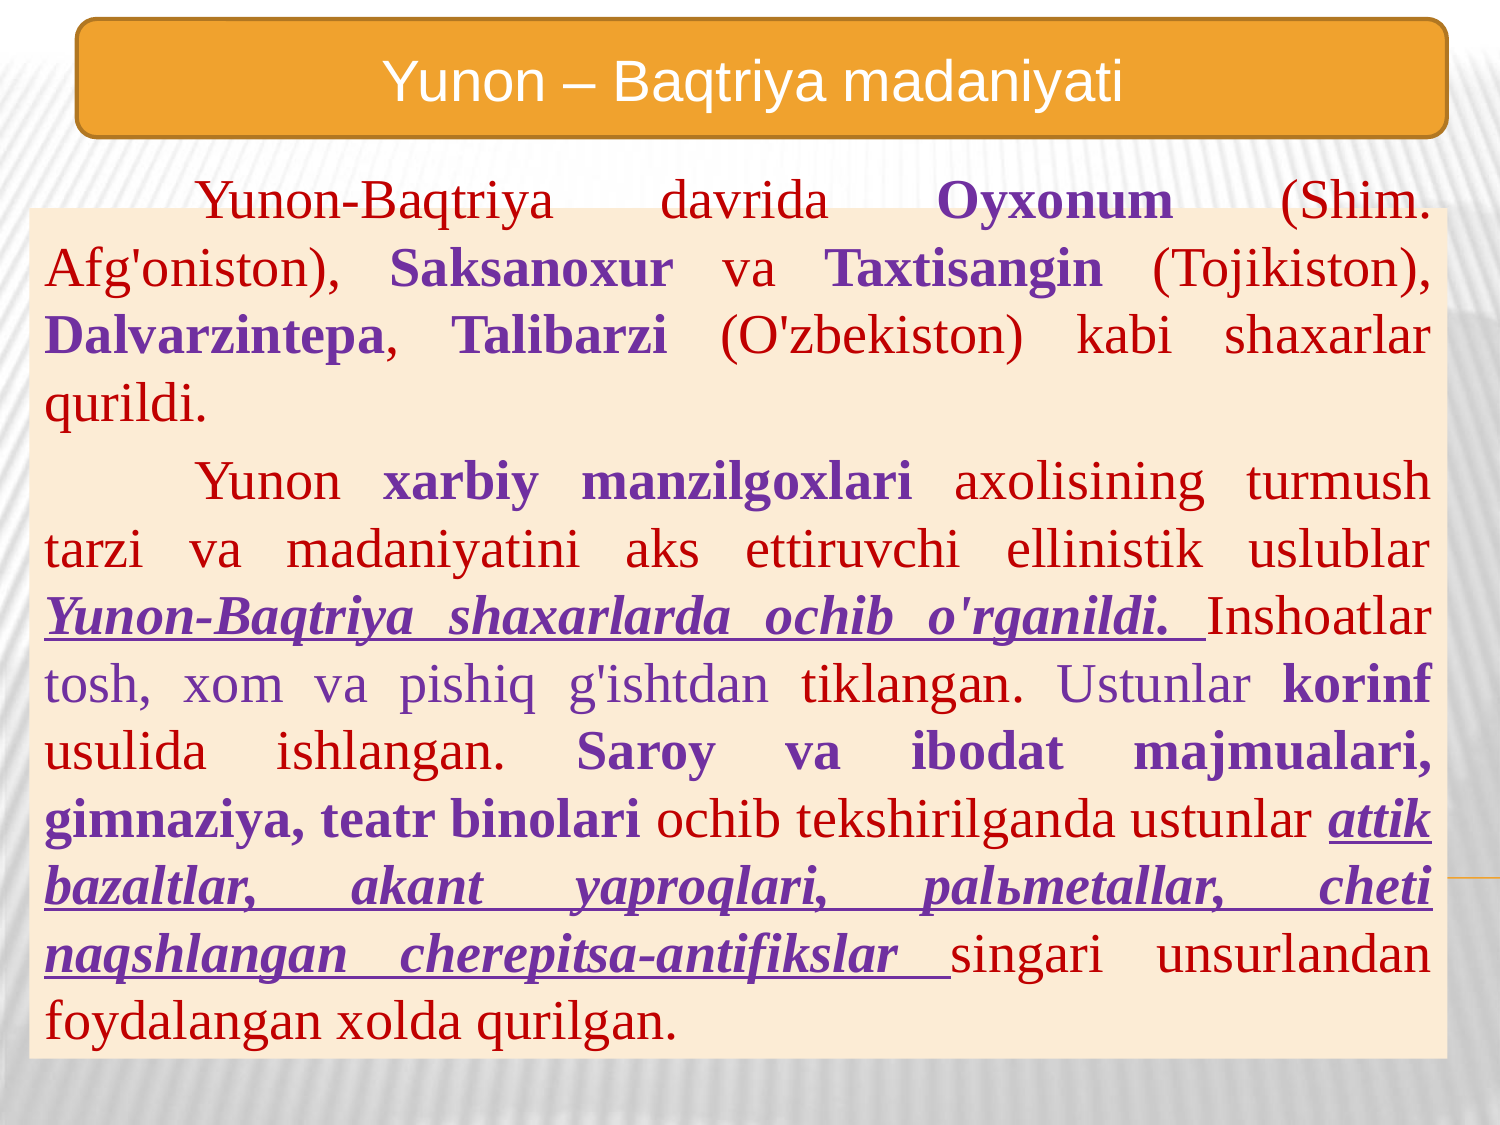

Yunon – Baqtriya madaniyati
	Yunon-Baqtriya davrida Oyxonum (Shim. Afg'oniston), Saksanoxur va Taxtisangin (Tojikiston), Dalvarzintepa, Talibarzi (O'zbekiston) kabi shaxarlar qurildi.
	Yunon xarbiy manzilgoxlari axolisining turmush tarzi va madaniyatini aks ettiruvchi ellinistik uslublar Yunon-Baqtriya shaxarlarda ochib o'rganildi. Inshoatlar tosh, xom va pishiq g'ishtdan tiklangan. Ustunlar korinf usulida ishlangan. Saroy va ibodat majmualari, gimnaziya, teatr binolari ochib tekshirilganda ustunlar attik bazaltlar, akant yaproqlari, palьmetallar, cheti naqshlangan cherepitsa-antifikslar singari unsurlandan foydalangan xolda qurilgan.